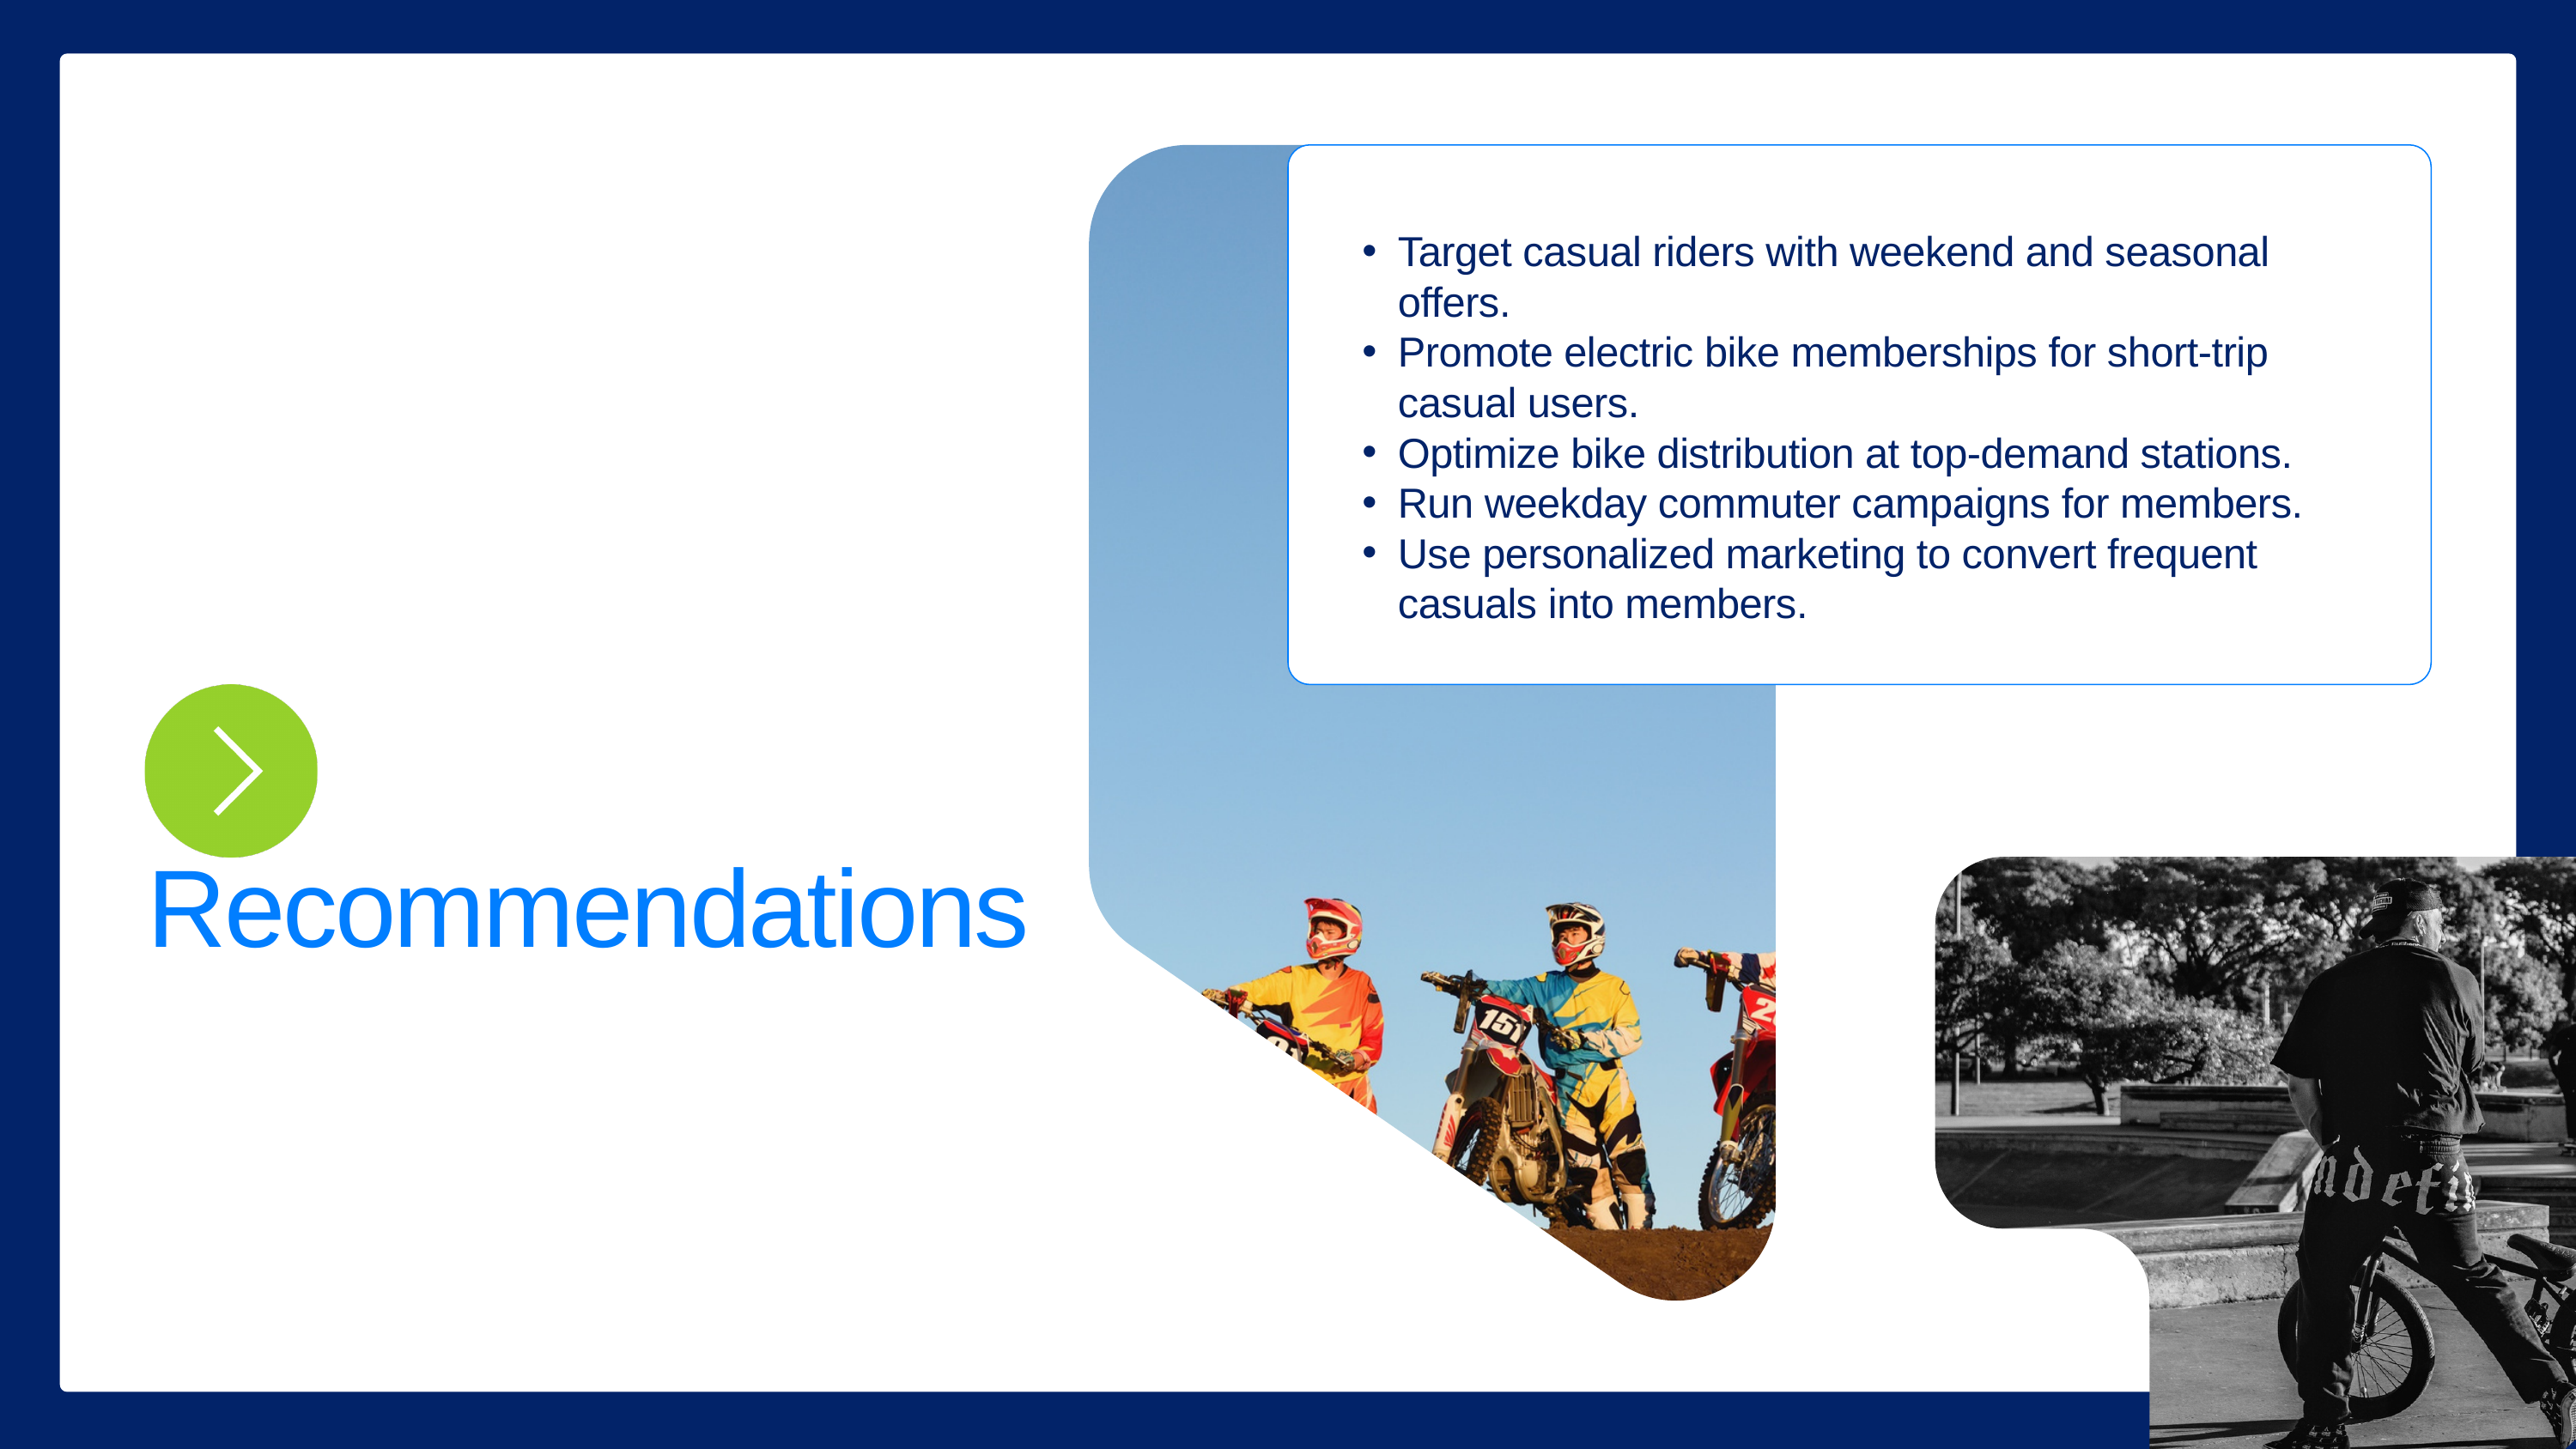

Target casual riders with weekend and seasonal offers.
Promote electric bike memberships for short-trip casual users.
Optimize bike distribution at top-demand stations.
Run weekday commuter campaigns for members.
Use personalized marketing to convert frequent casuals into members.

Recommendations